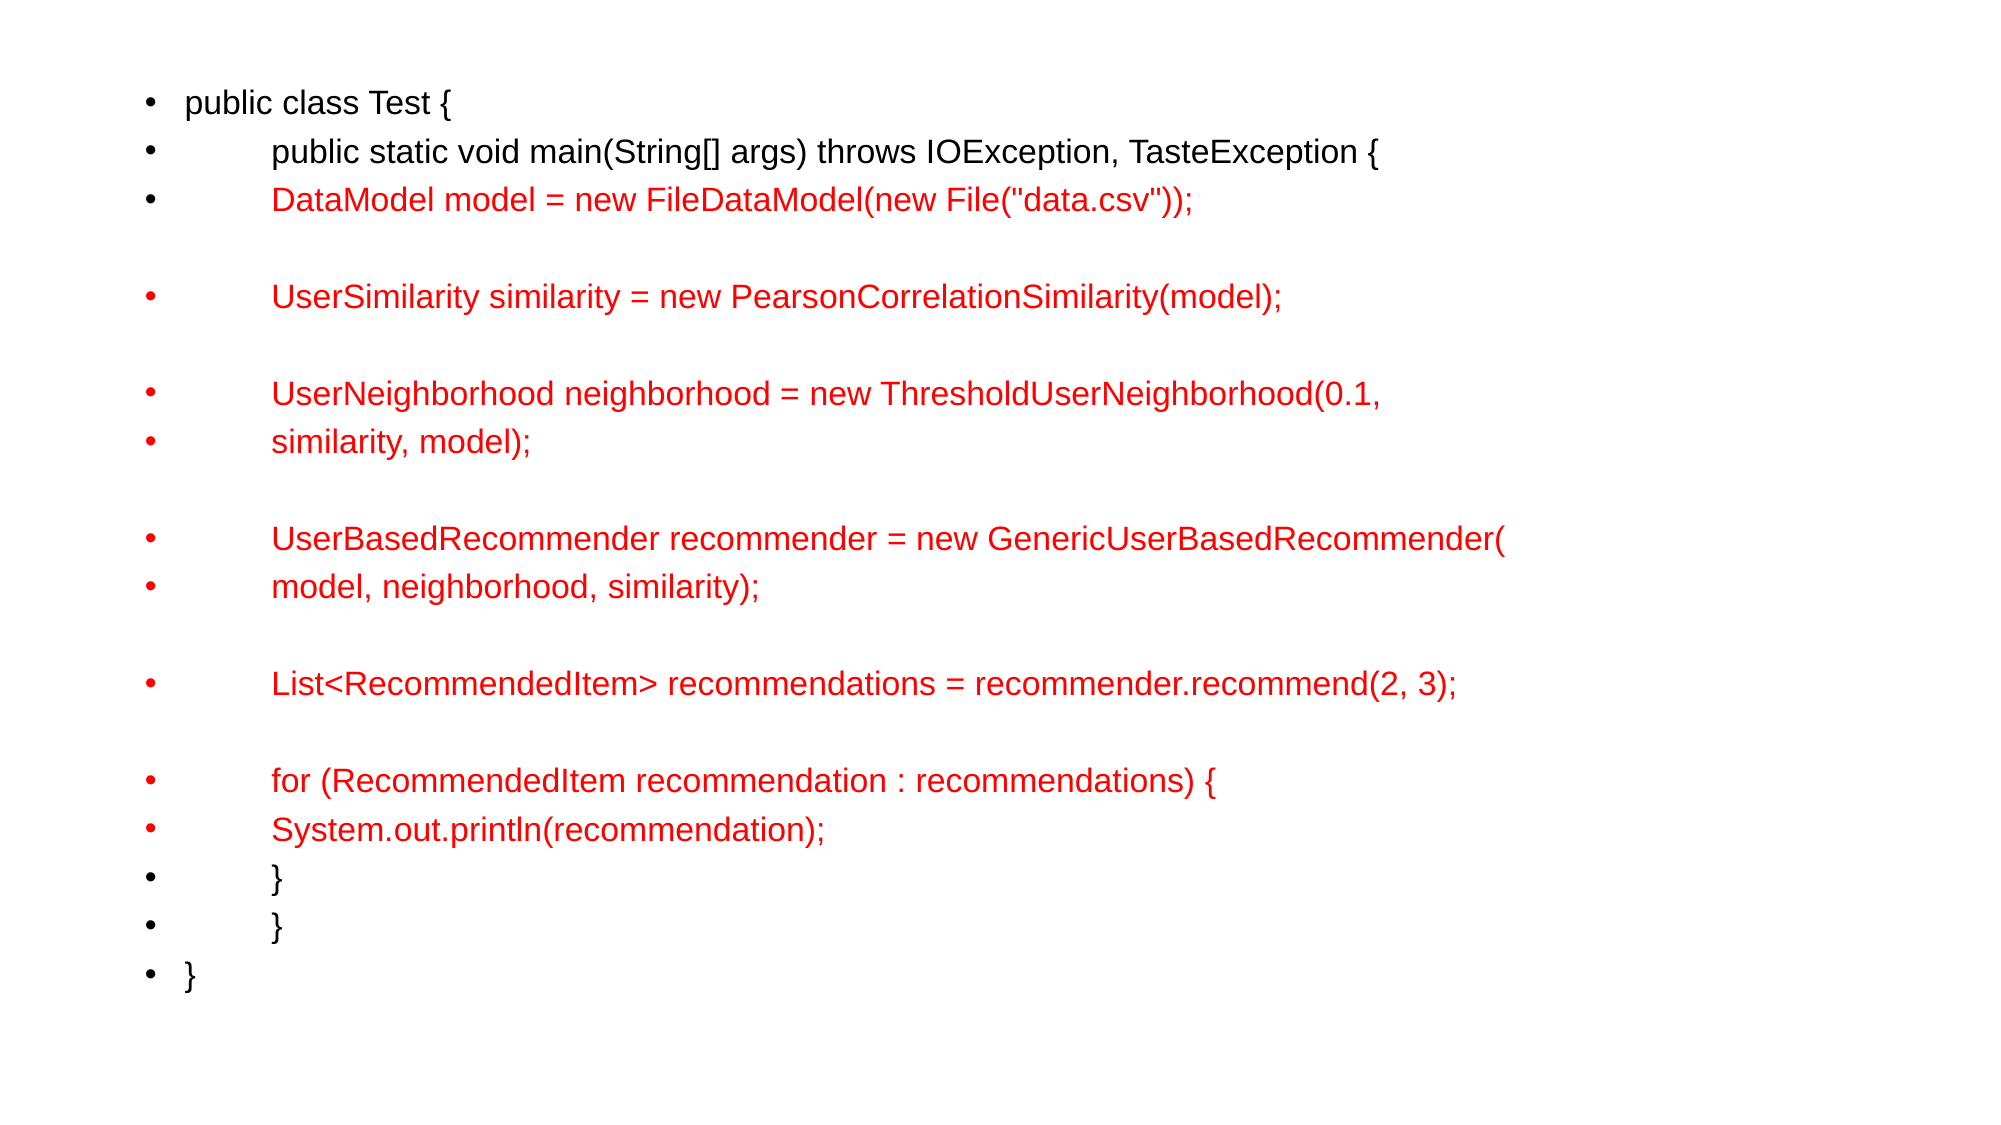

public class Test {
	public static void main(String[] args) throws IOException, TasteException {
		DataModel model = new FileDataModel(new File("data.csv"));

		UserSimilarity similarity = new PearsonCorrelationSimilarity(model);

		UserNeighborhood neighborhood = new ThresholdUserNeighborhood(0.1,
				similarity, model);

		UserBasedRecommender recommender = new GenericUserBasedRecommender(
				model, neighborhood, similarity);

		List<RecommendedItem> recommendations = recommender.recommend(2, 3);

		for (RecommendedItem recommendation : recommendations) {
			System.out.println(recommendation);
		}
	}
}